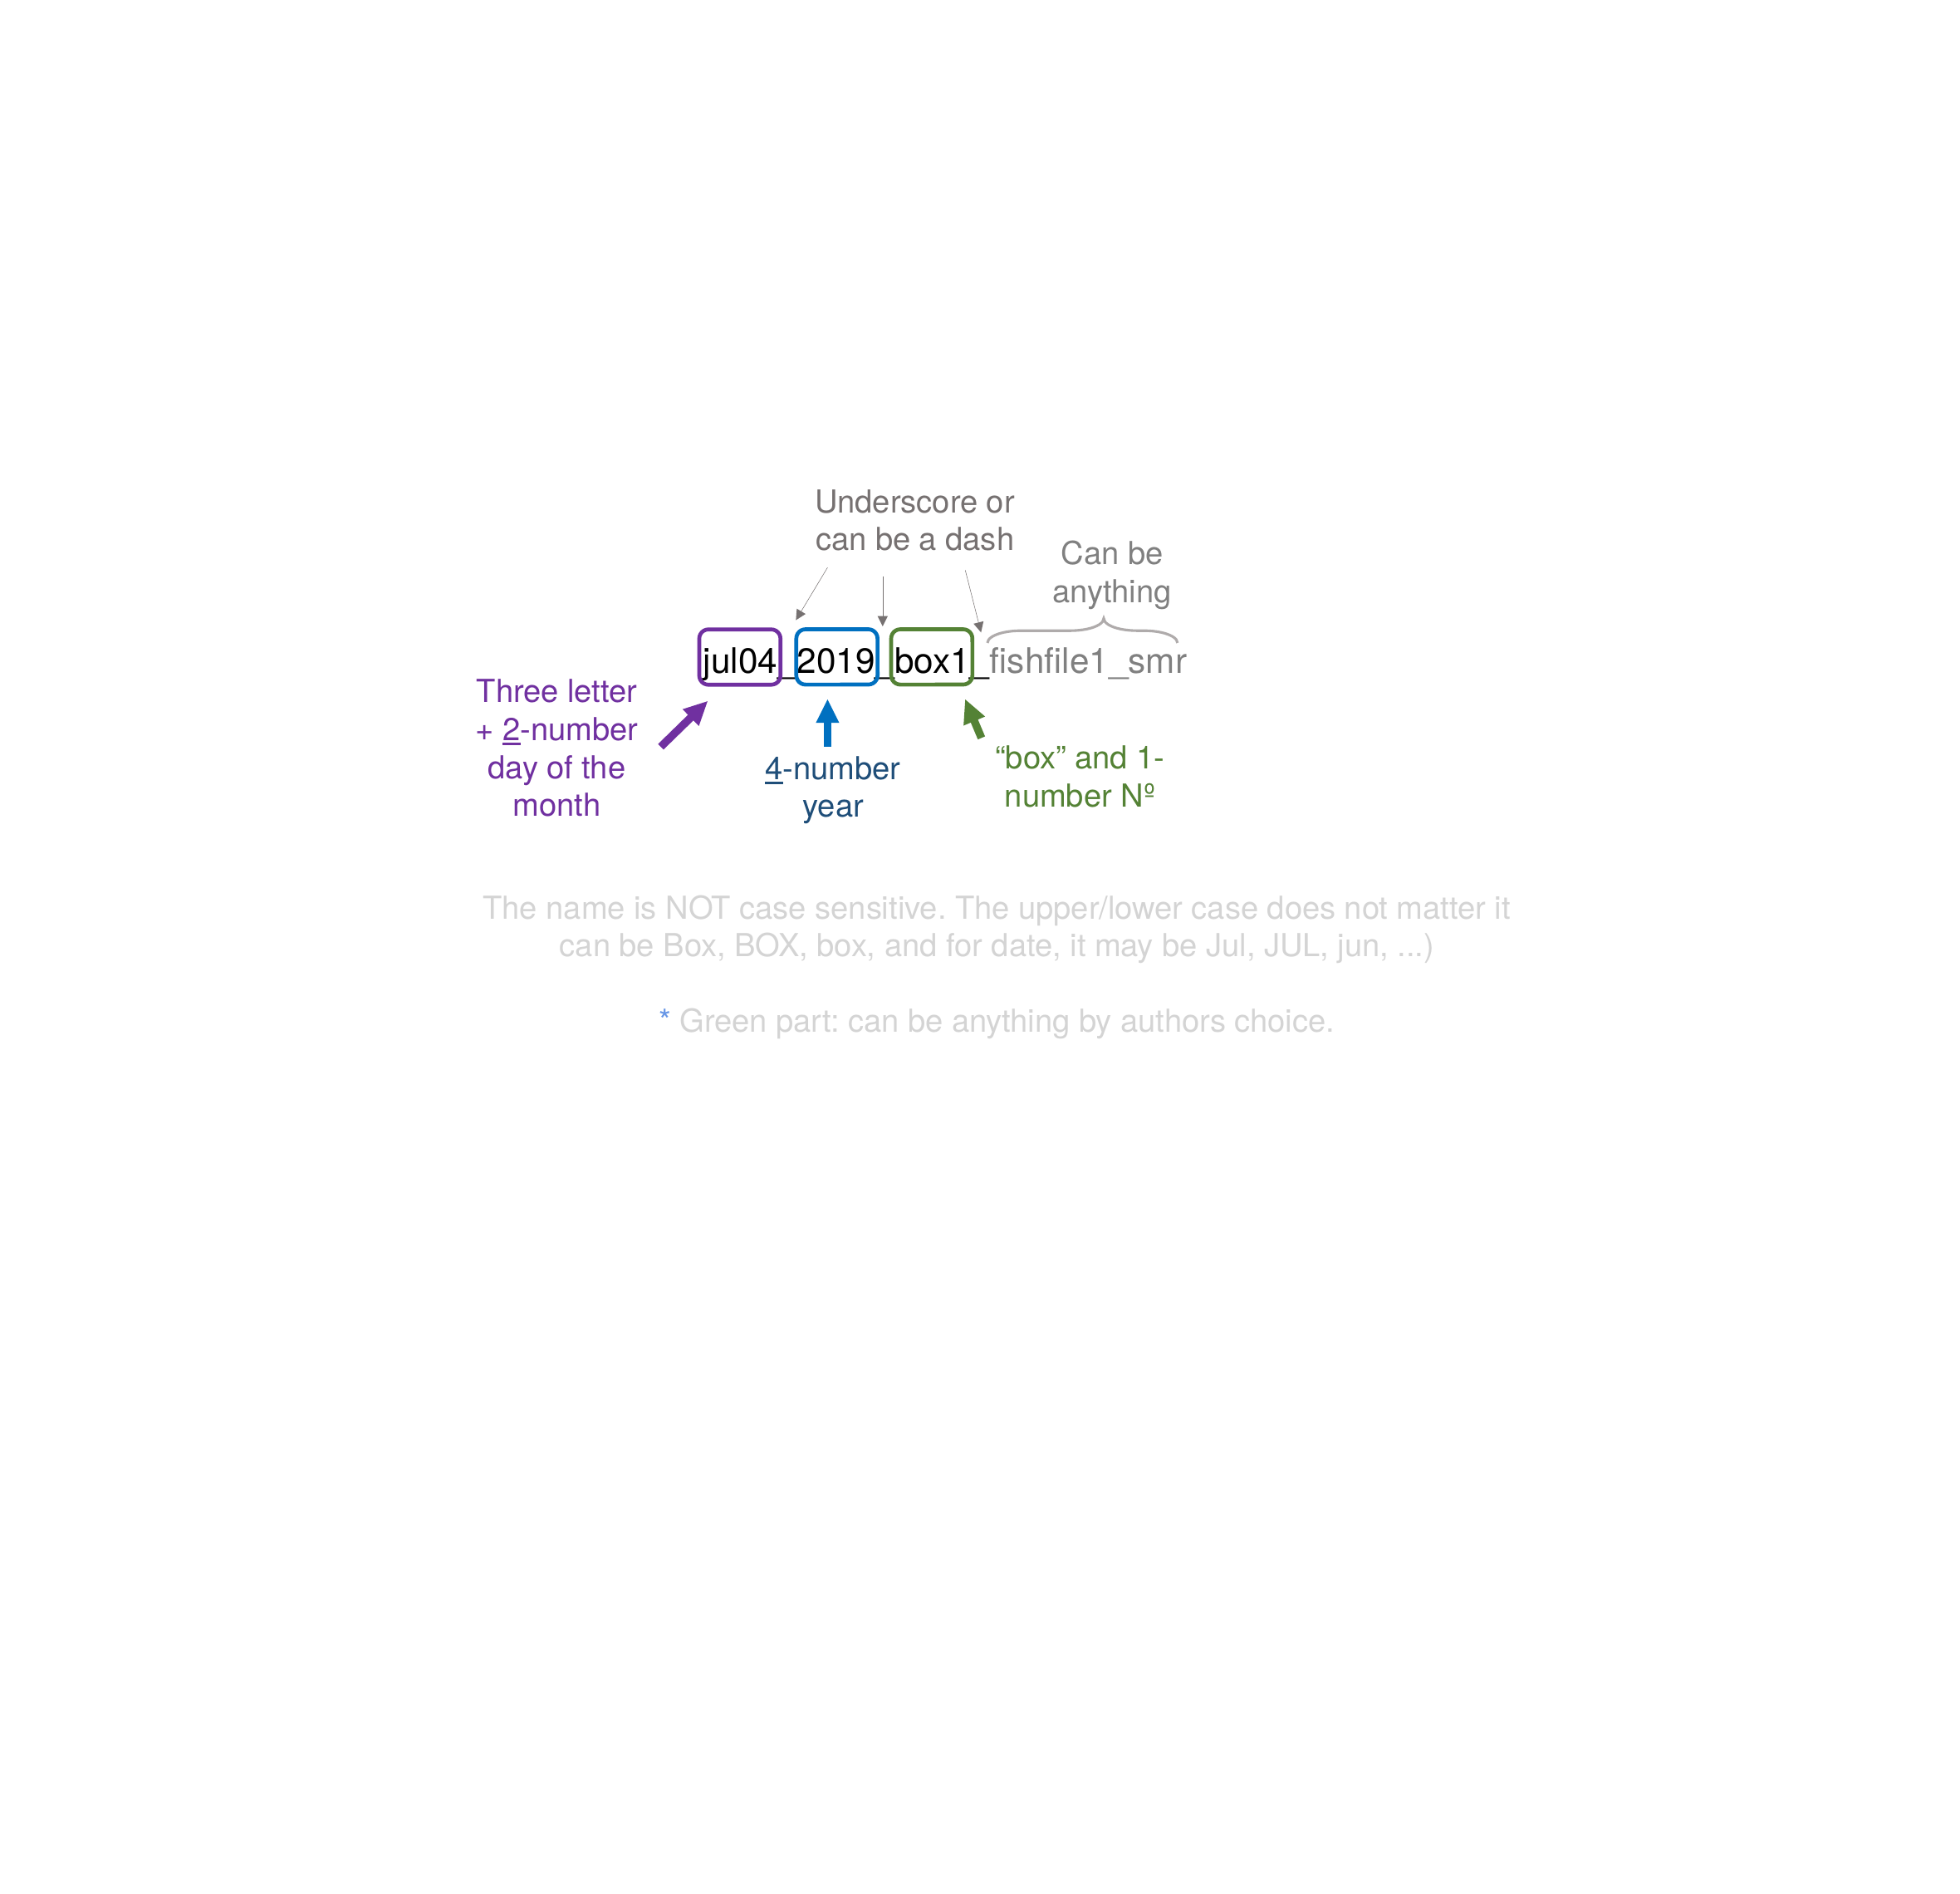

Underscore or can be a dash
Can be anything

jul04_2019_box1_fishfile1_smr
Three letter + 2-number day of the month
“box” and 1-number Nº
4-number year

The name is NOT case sensitive. The upper/lower case does not matter it can be Box, BOX, box, and for date, it may be Jul, JUL, jun, ...)
* Green part: can be anything by authors choice.